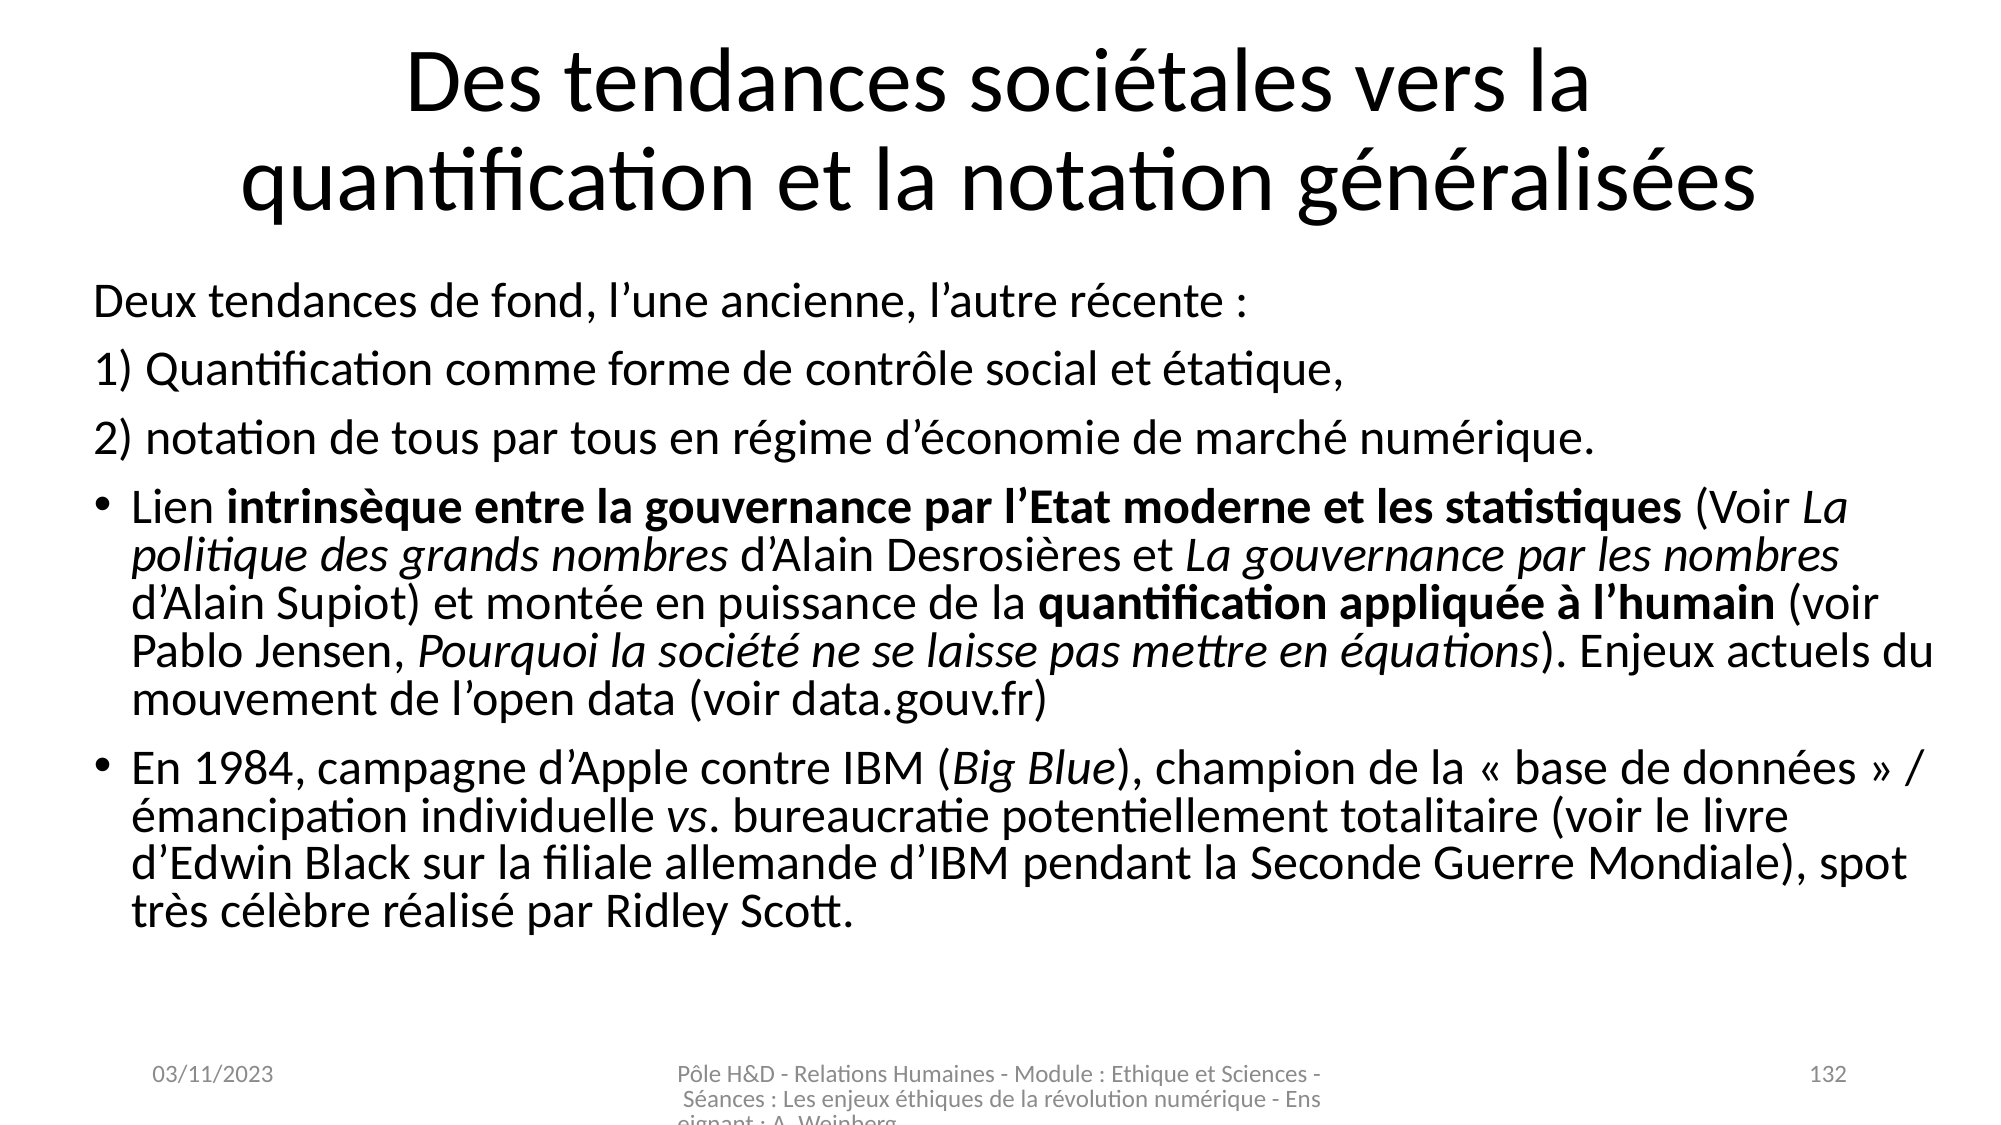

# Des tendances sociétales vers la quantification et la notation généralisées
Deux tendances de fond, l’une ancienne, l’autre récente :
1) Quantification comme forme de contrôle social et étatique,
2) notation de tous par tous en régime d’économie de marché numérique.
Lien intrinsèque entre la gouvernance par l’Etat moderne et les statistiques (Voir La politique des grands nombres d’Alain Desrosières et La gouvernance par les nombres d’Alain Supiot) et montée en puissance de la quantification appliquée à l’humain (voir Pablo Jensen, Pourquoi la société ne se laisse pas mettre en équations). Enjeux actuels du mouvement de l’open data (voir data.gouv.fr)
En 1984, campagne d’Apple contre IBM (Big Blue), champion de la « base de données » / émancipation individuelle vs. bureaucratie potentiellement totalitaire (voir le livre d’Edwin Black sur la filiale allemande d’IBM pendant la Seconde Guerre Mondiale), spot très célèbre réalisé par Ridley Scott.
03/11/2023
Pôle H&D - Relations Humaines - Module : Ethique et Sciences - Séances : Les enjeux éthiques de la révolution numérique - Enseignant : A. Weinberg
132